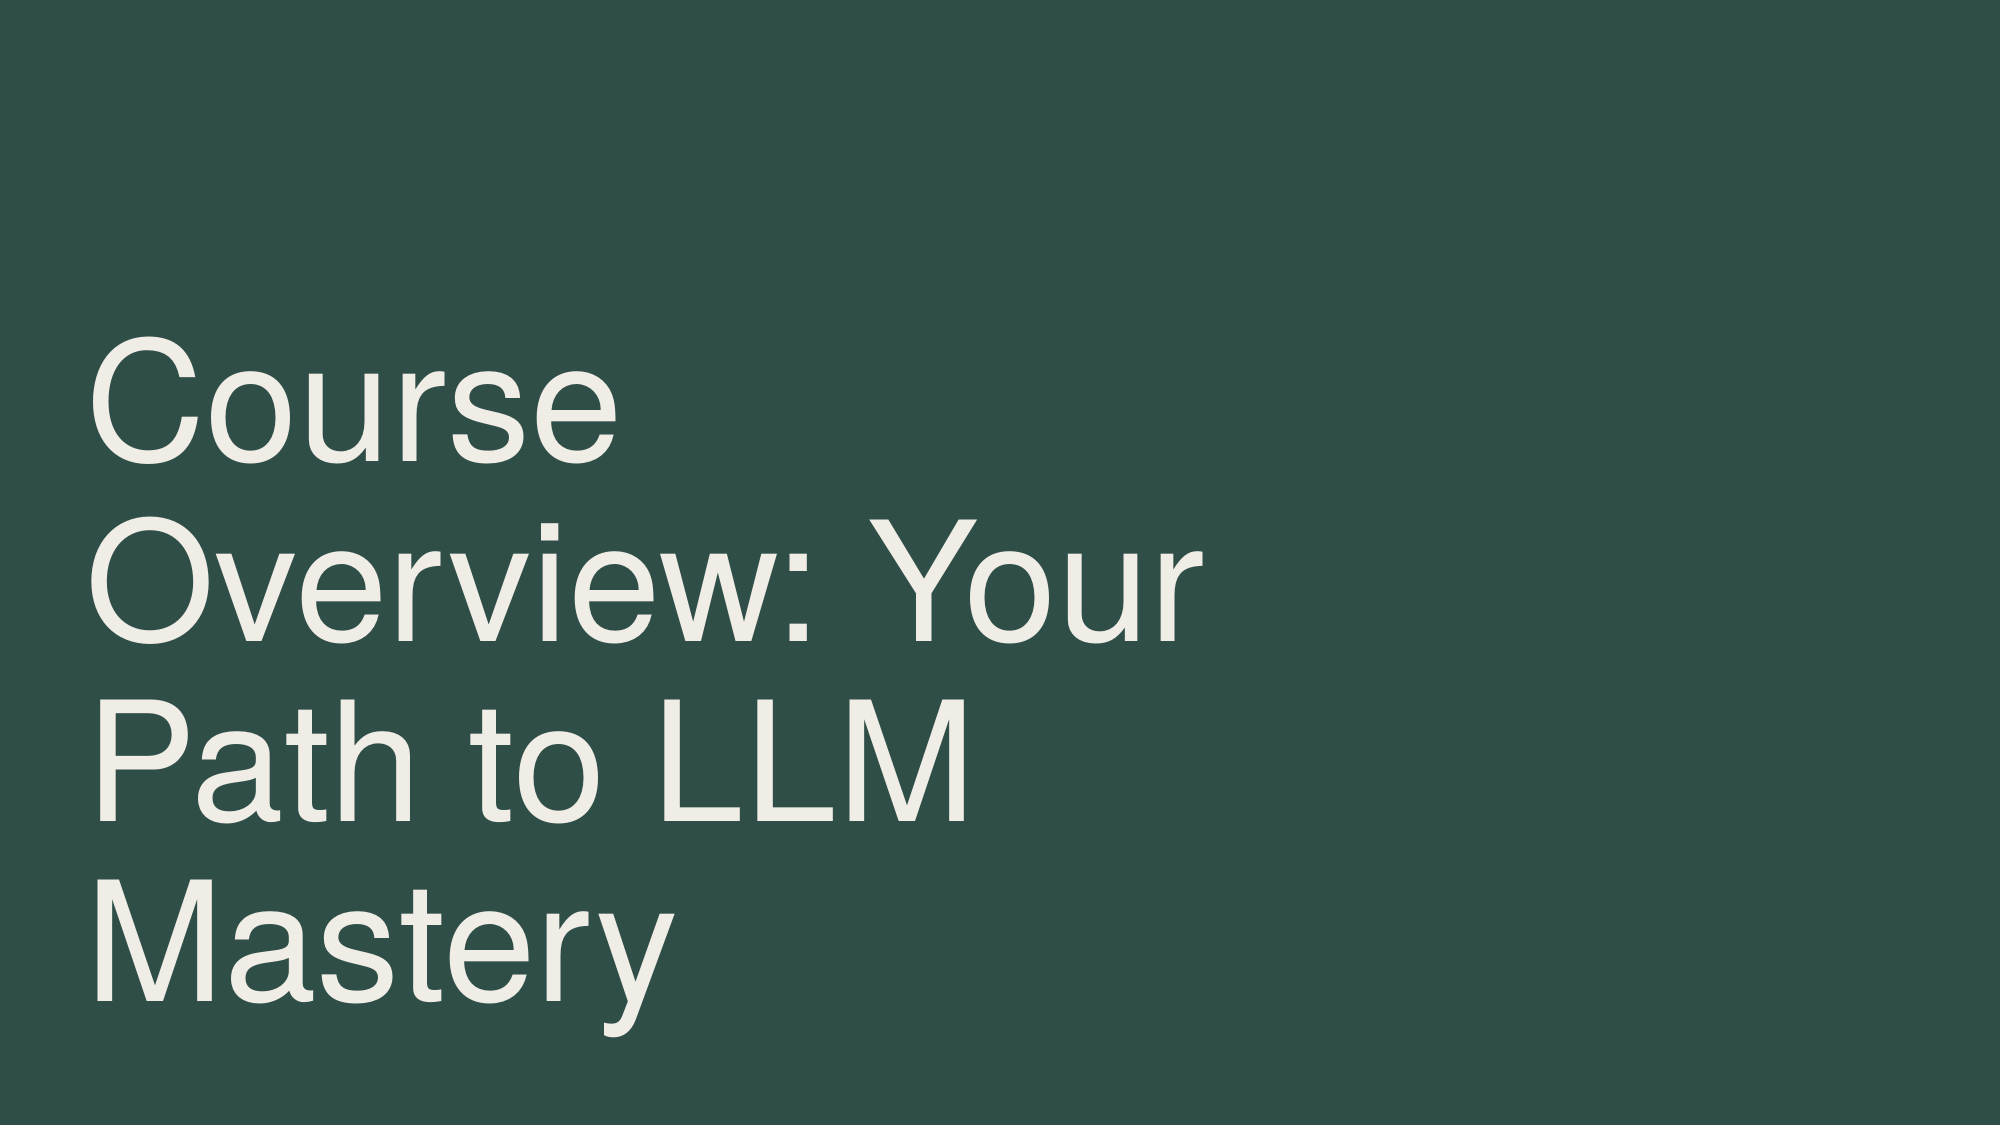

# Course Overview: Your Path to LLM Mastery